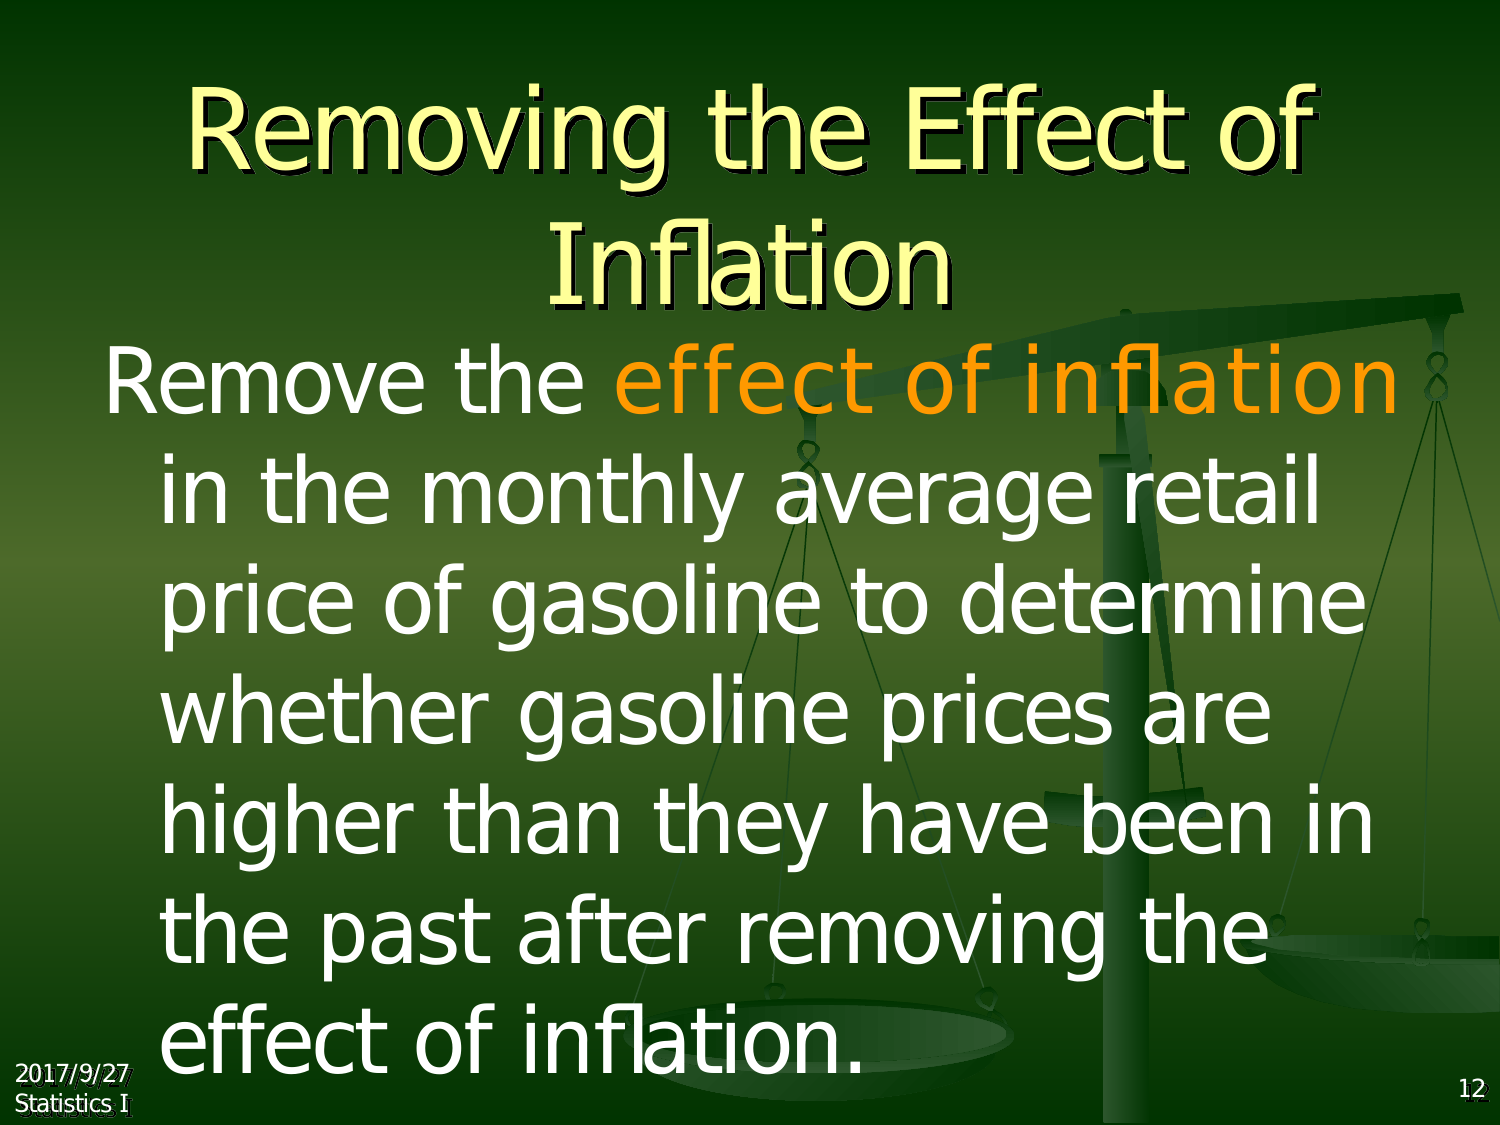

# Removing the Effect of Inflation
Remove the effect of inflation in the monthly average retail price of gasoline to determine whether gasoline prices are higher than they have been in the past after removing the effect of inflation.
2017/9/27
Statistics I
12